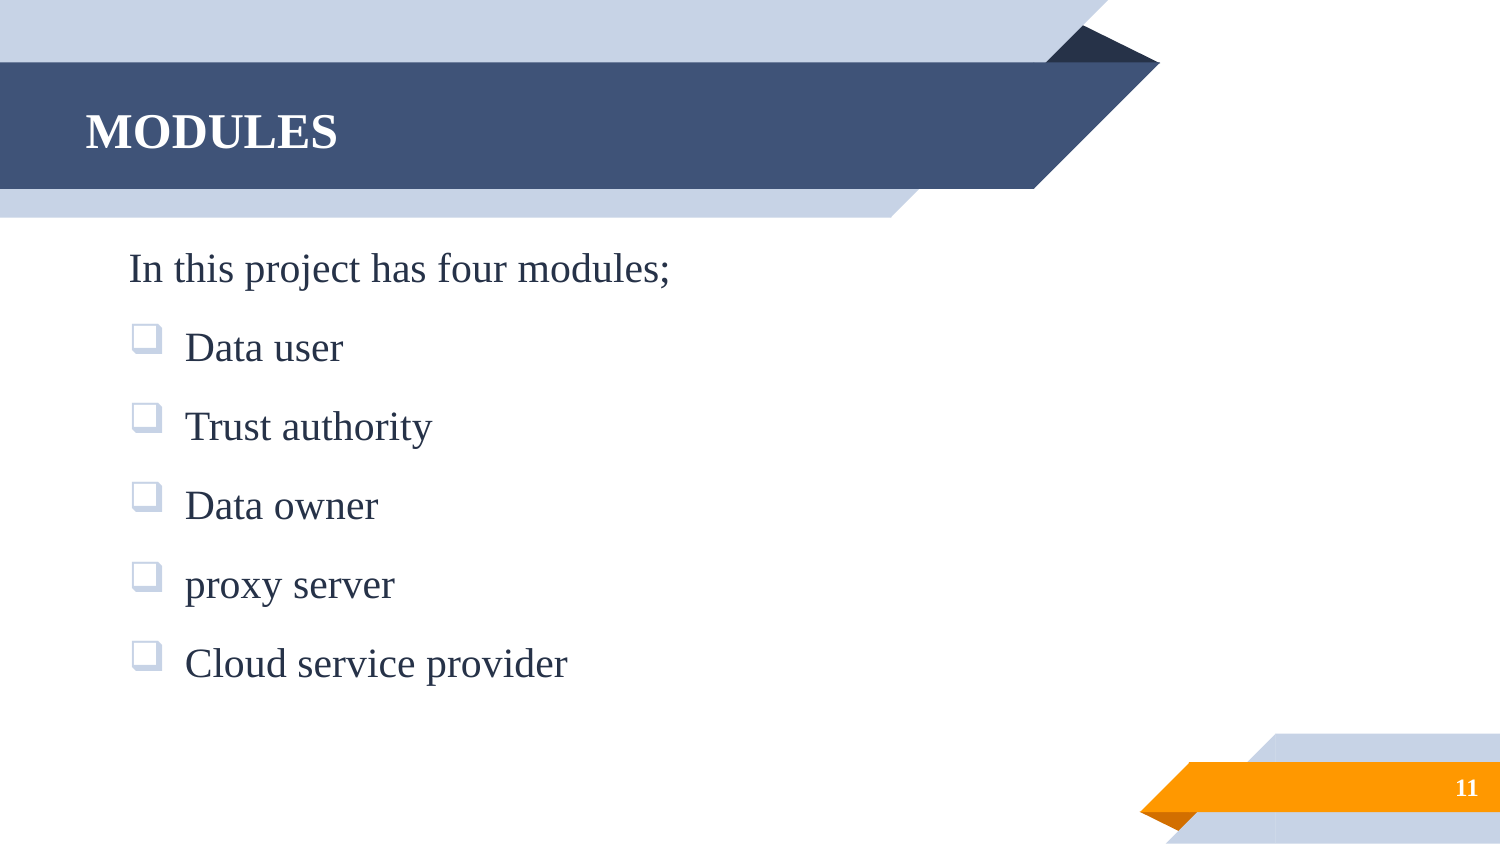

# MODULES
In this project has four modules;
Data user
Trust authority
Data owner
proxy server
Cloud service provider

11